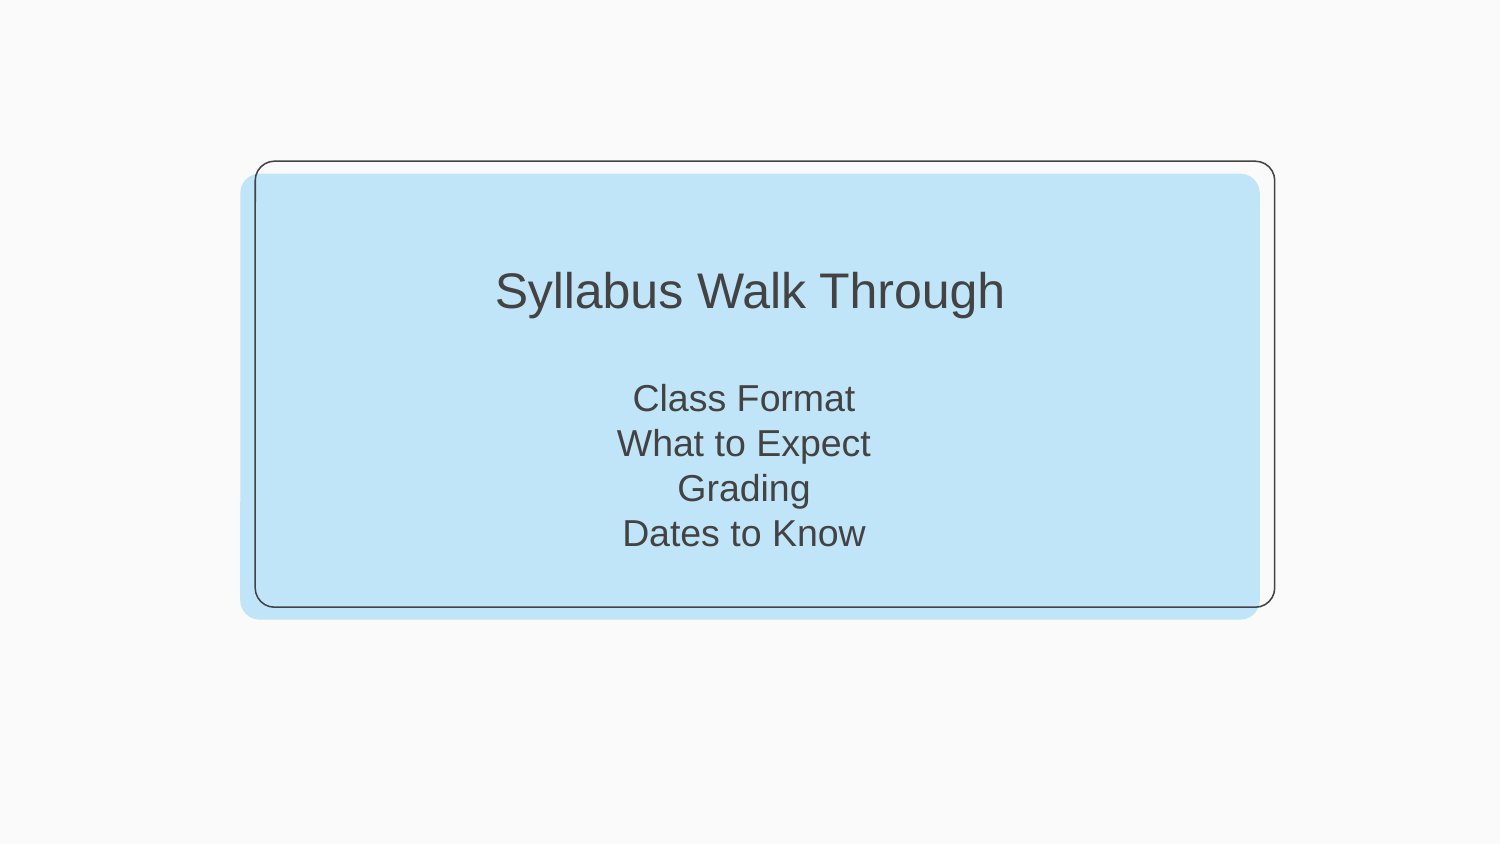

# Syllabus Walk Through
Class Format
What to Expect
Grading
Dates to Know